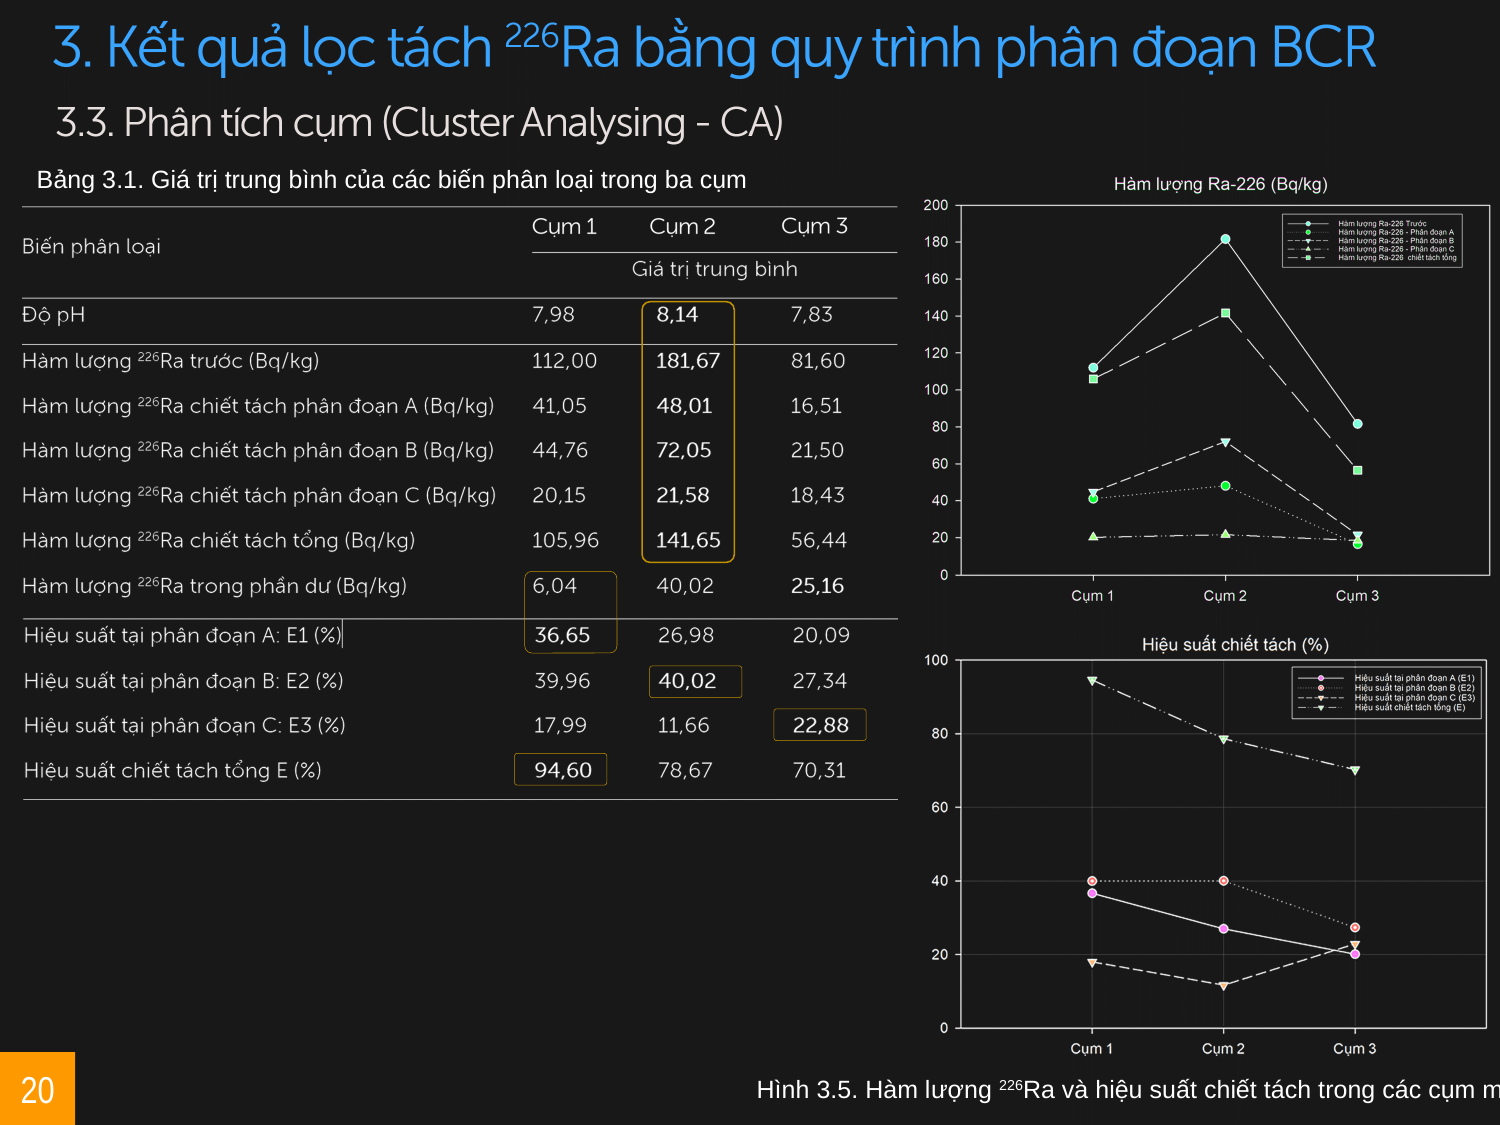

Bảng 3.1. Giá trị trung bình của các biến phân loại trong ba cụm

20
Hình 3.5. Hàm lượng 226Ra và hiệu suất chiết tách trong các cụm mẫu